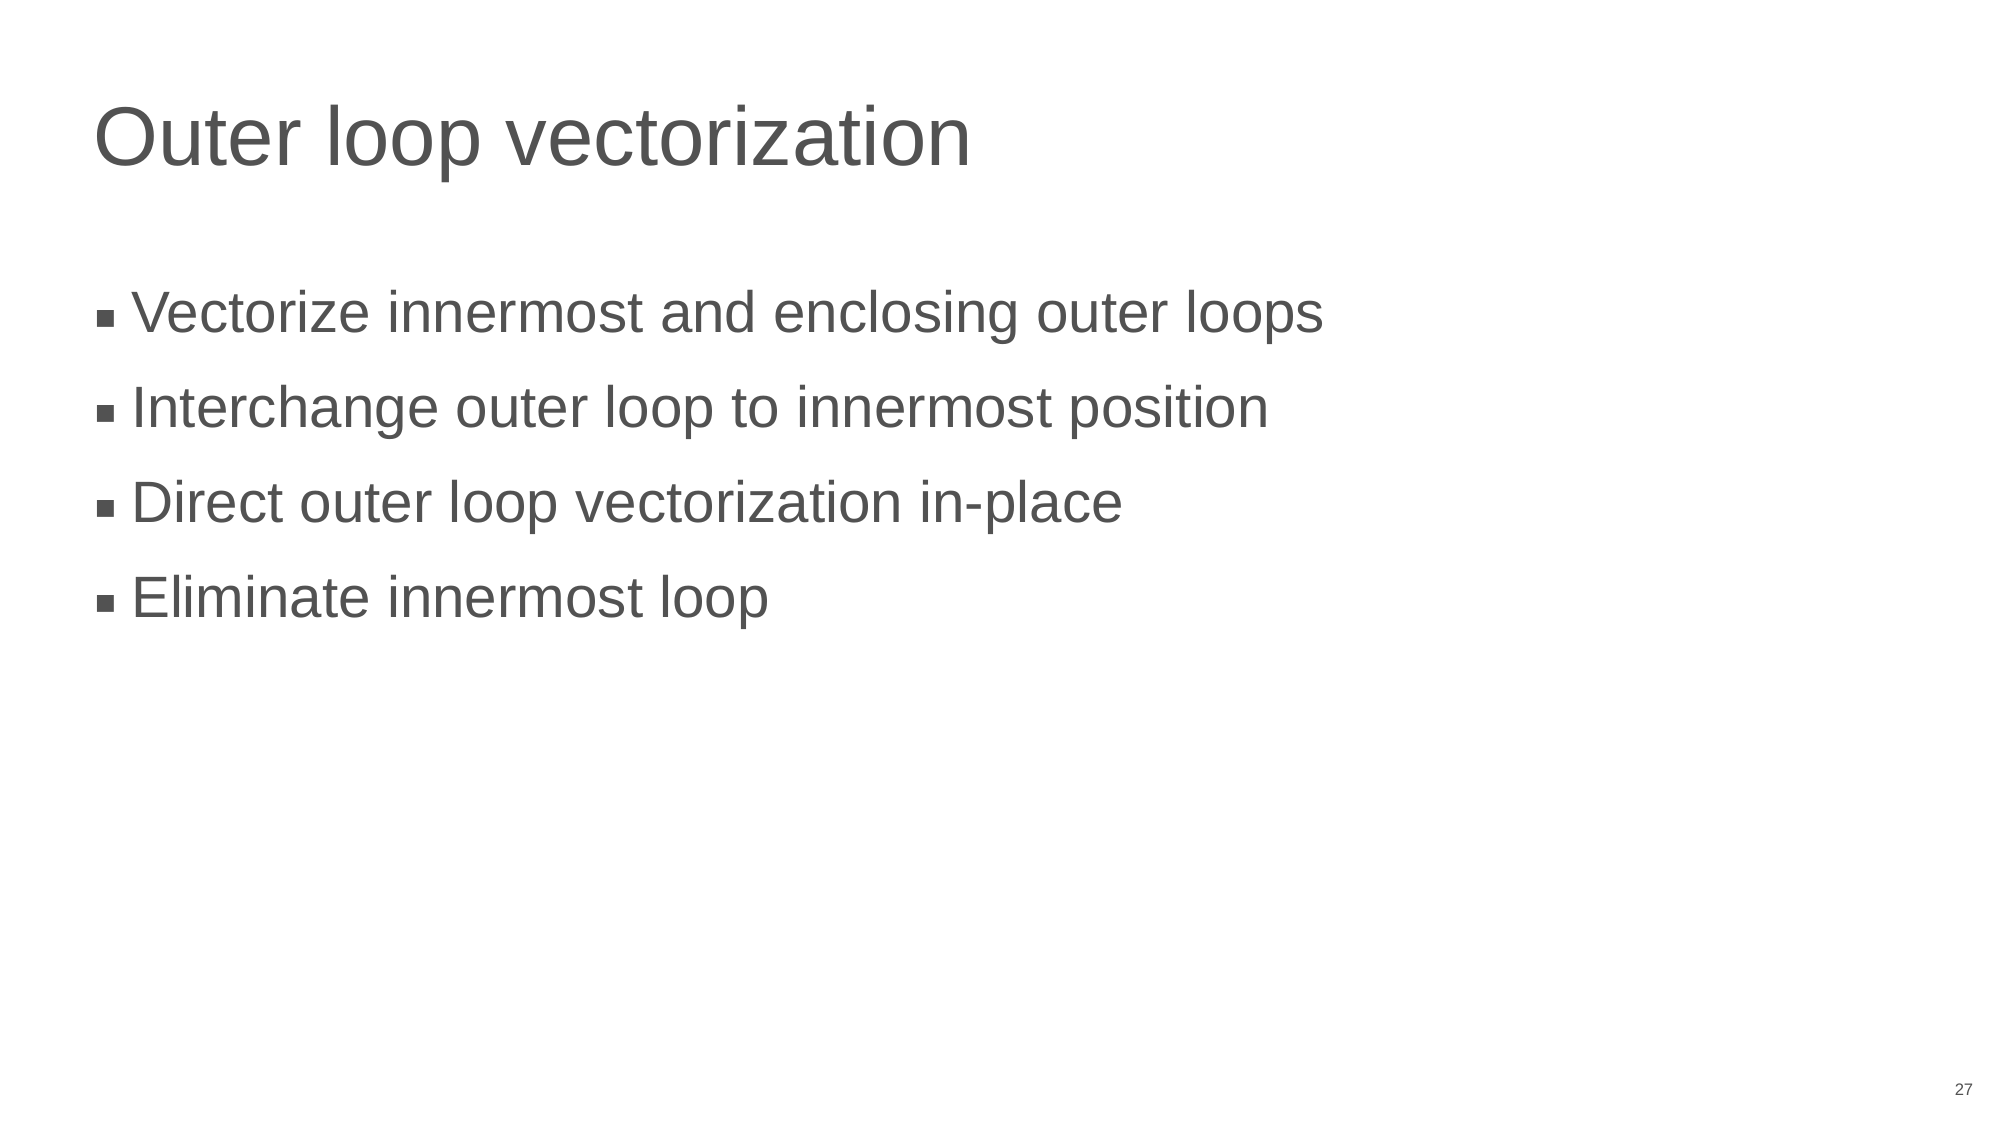

# Outer loop vectorization
Vectorize innermost and enclosing outer loops
Interchange outer loop to innermost position
Direct outer loop vectorization in-place
Eliminate innermost loop